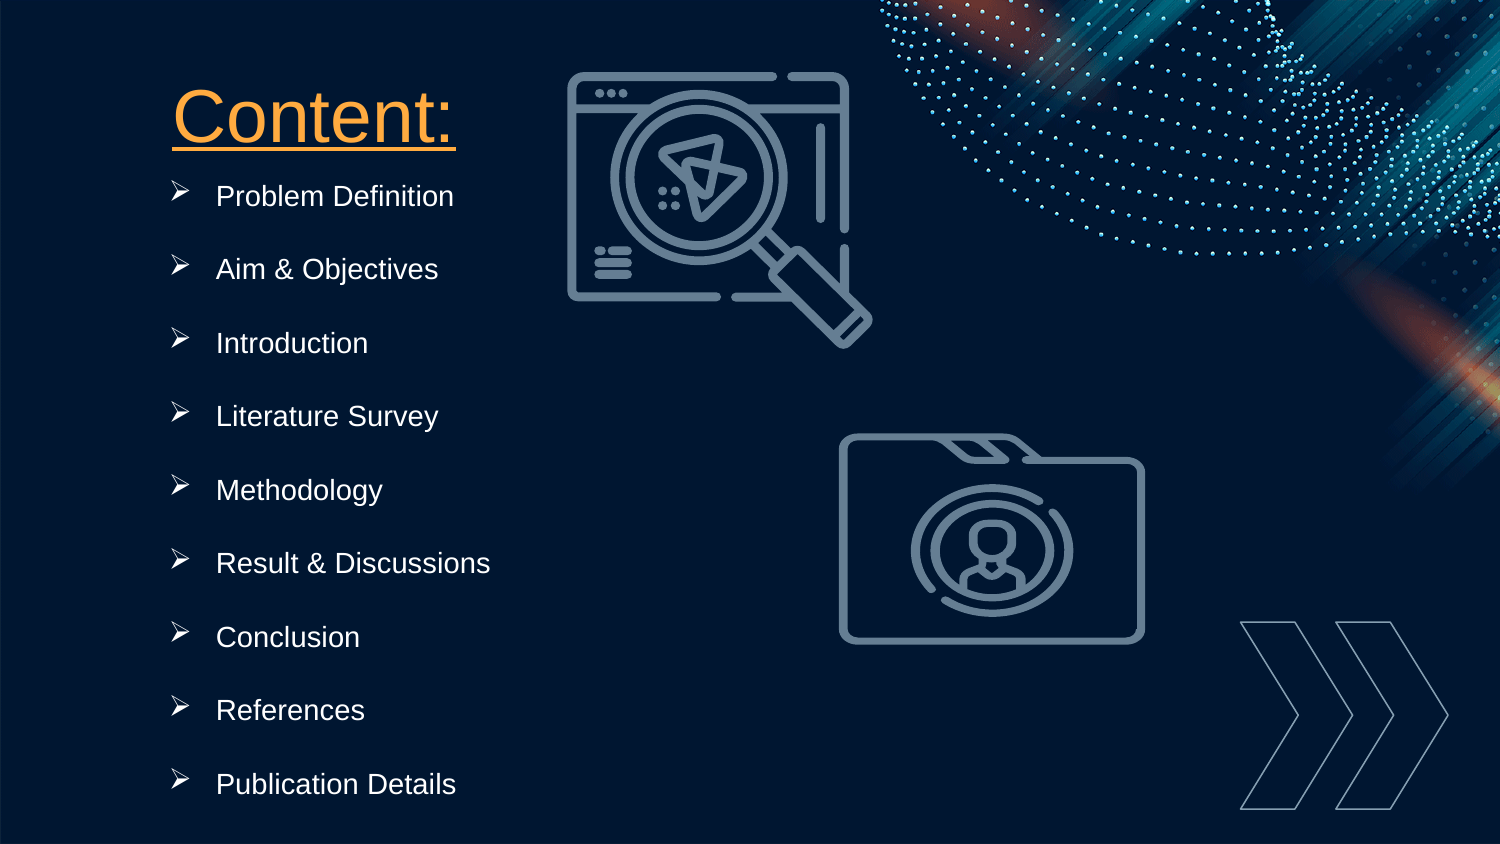

# Content:

Problem Definition
Aim & Objectives
Introduction
Literature Survey
Methodology
Result & Discussions
Conclusion
References
Publication Details